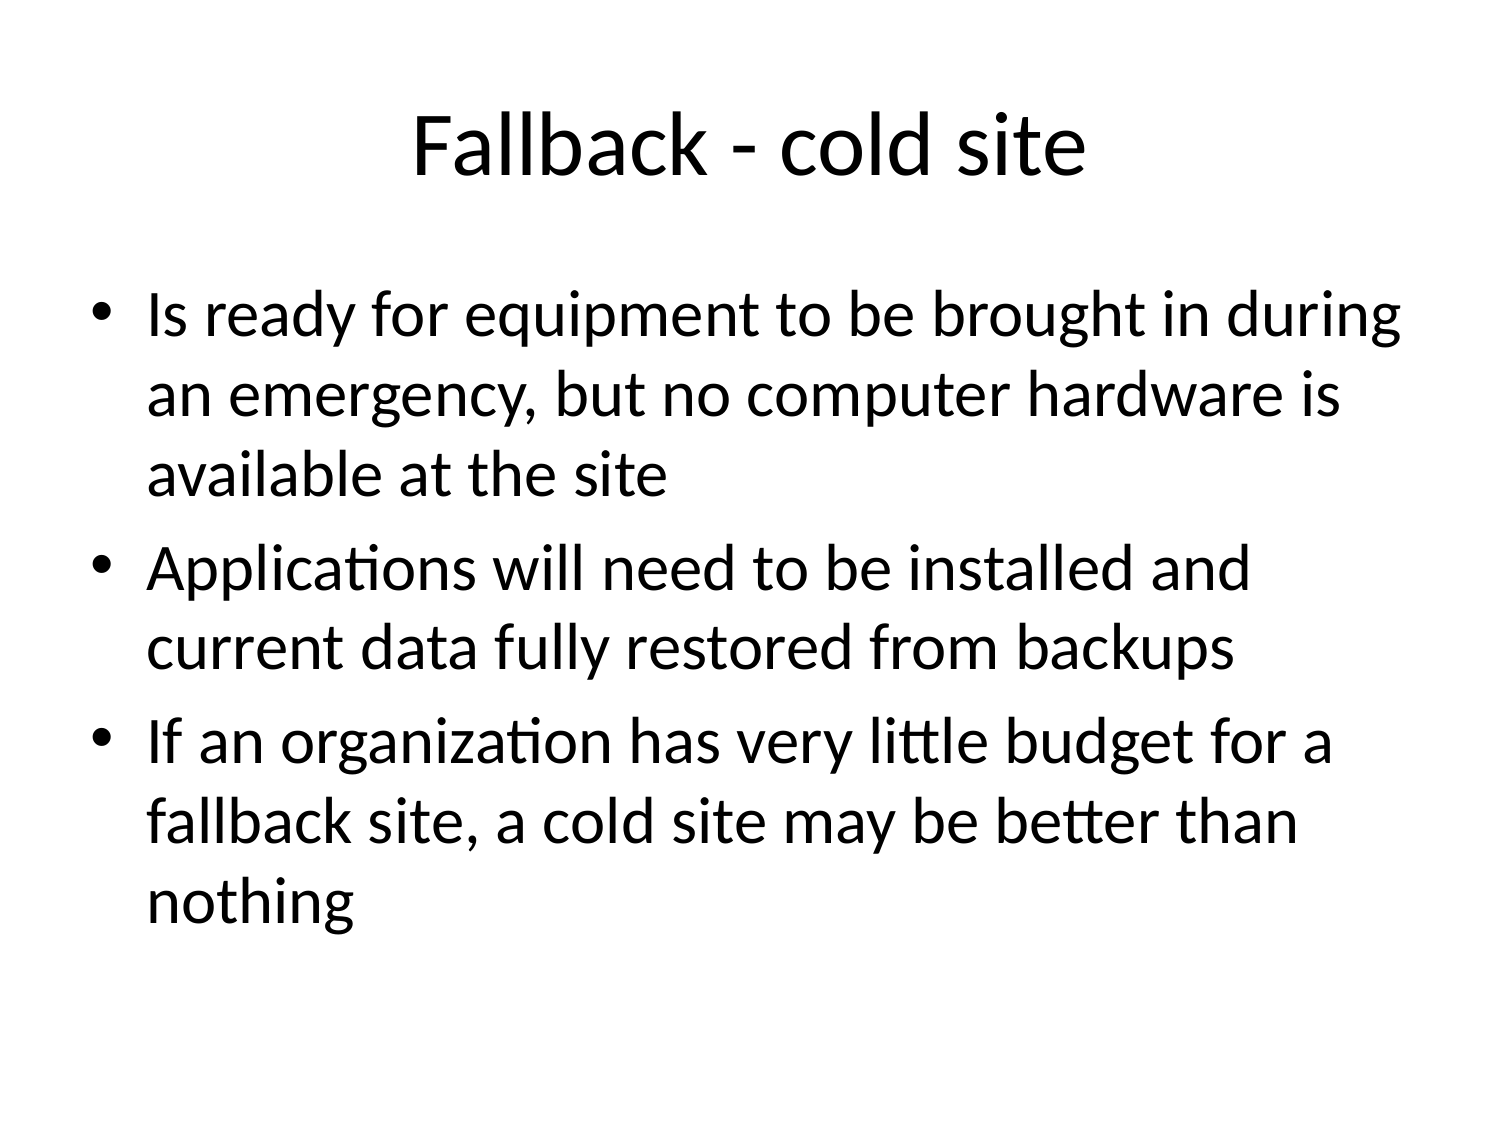

# Fallback - cold site
Is ready for equipment to be brought in during an emergency, but no computer hardware is available at the site
Applications will need to be installed and current data fully restored from backups
If an organization has very little budget for a fallback site, a cold site may be better than nothing